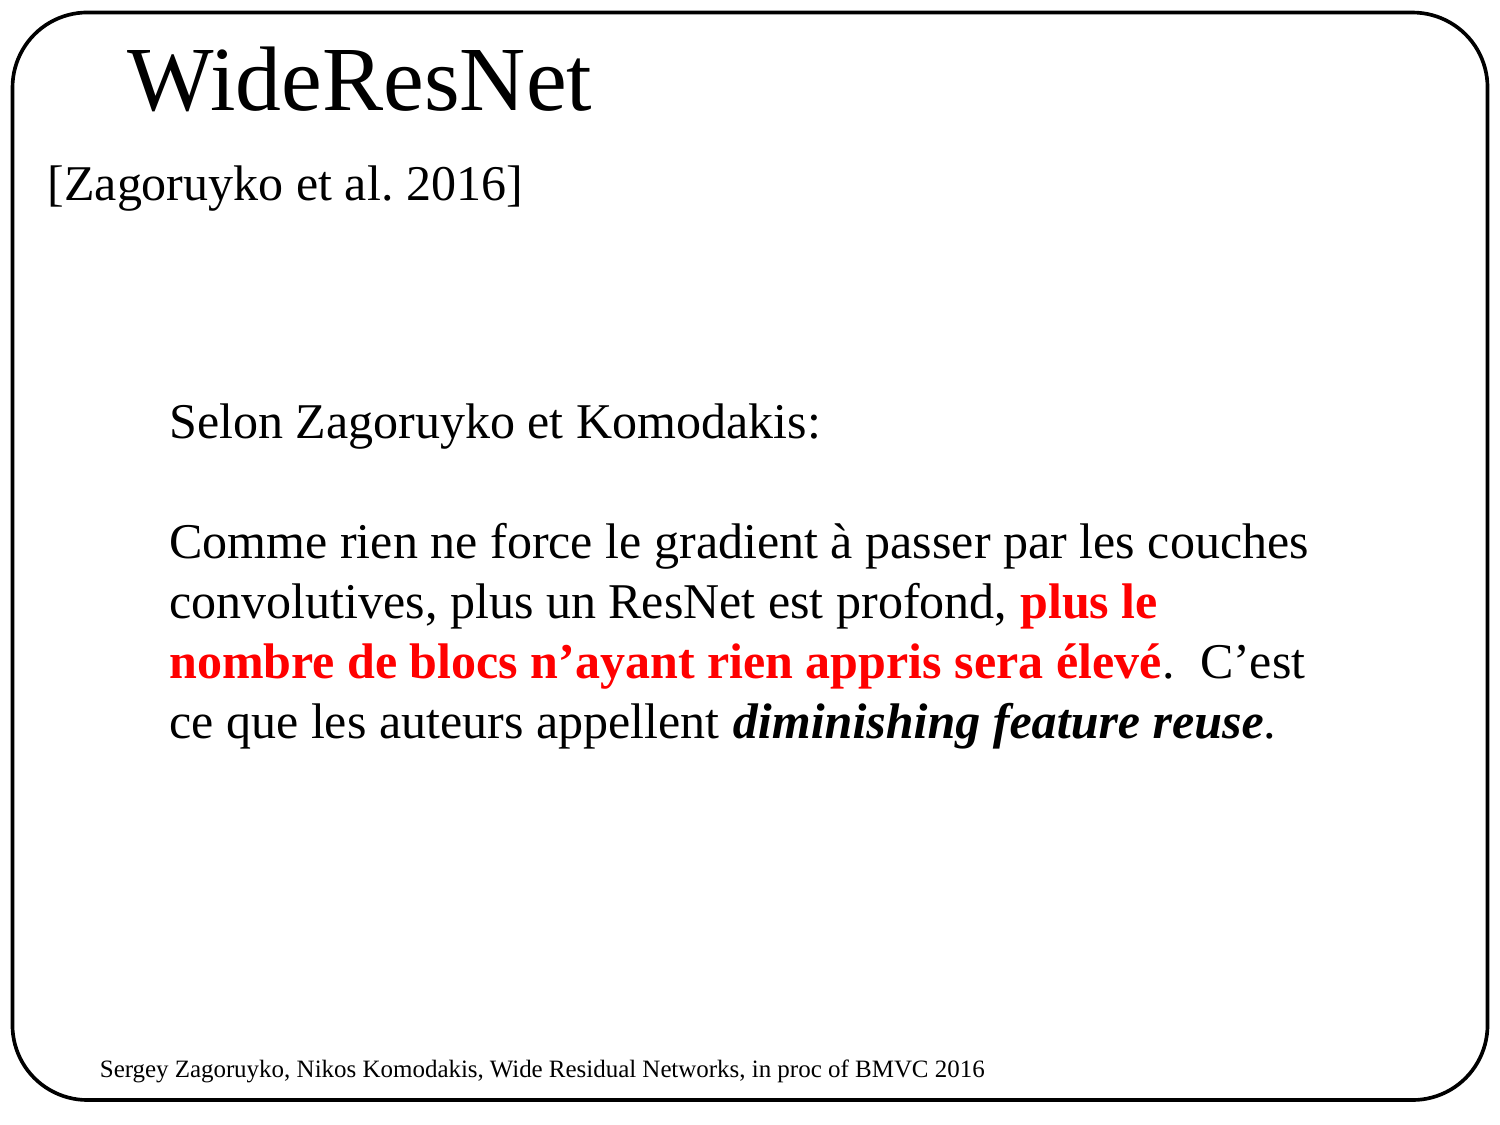

# WideResNet
[Zagoruyko et al. 2016]
Selon Zagoruyko et Komodakis:

Comme rien ne force le gradient à passer par les couches convolutives, plus un ResNet est profond, plus le nombre de blocs n’ayant rien appris sera élevé.  C’est ce que les auteurs appellent diminishing feature reuse.
Sergey Zagoruyko, Nikos Komodakis, Wide Residual Networks, in proc of BMVC 2016